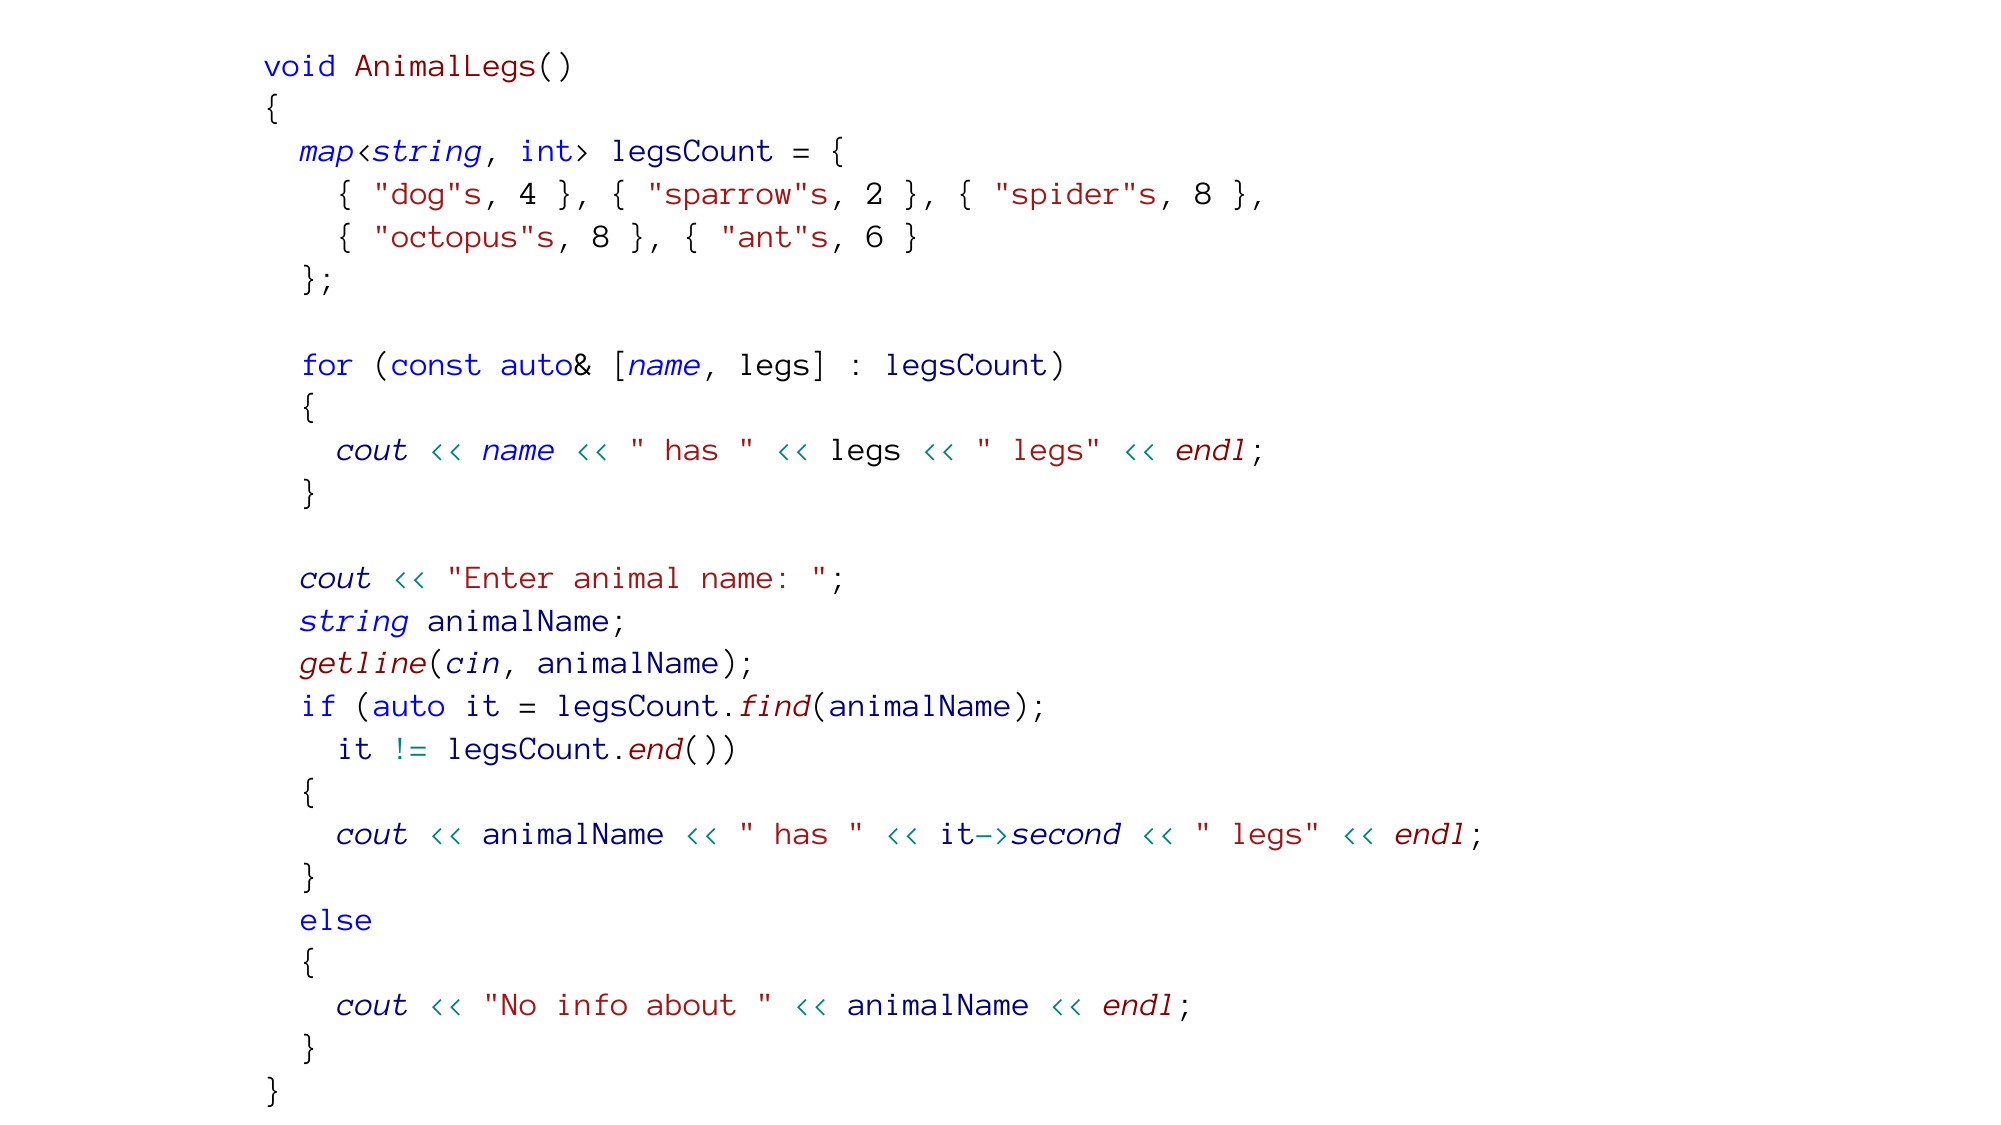

void AnimalLegs()
{
  map<string, int> legsCount = {
    { "dog"s, 4 }, { "sparrow"s, 2 }, { "spider"s, 8 },
    { "octopus"s, 8 }, { "ant"s, 6 }
  };

  for (const auto& [name, legs] : legsCount)
  {
    cout << name << " has " << legs << " legs" << endl;
  }

  cout << "Enter animal name: ";
  string animalName;
  getline(cin, animalName);
  if (auto it = legsCount.find(animalName);
    it != legsCount.end())
  {
    cout << animalName << " has " << it->second << " legs" << endl;
  }
  else
  {
    cout << "No info about " << animalName << endl;
  }
}